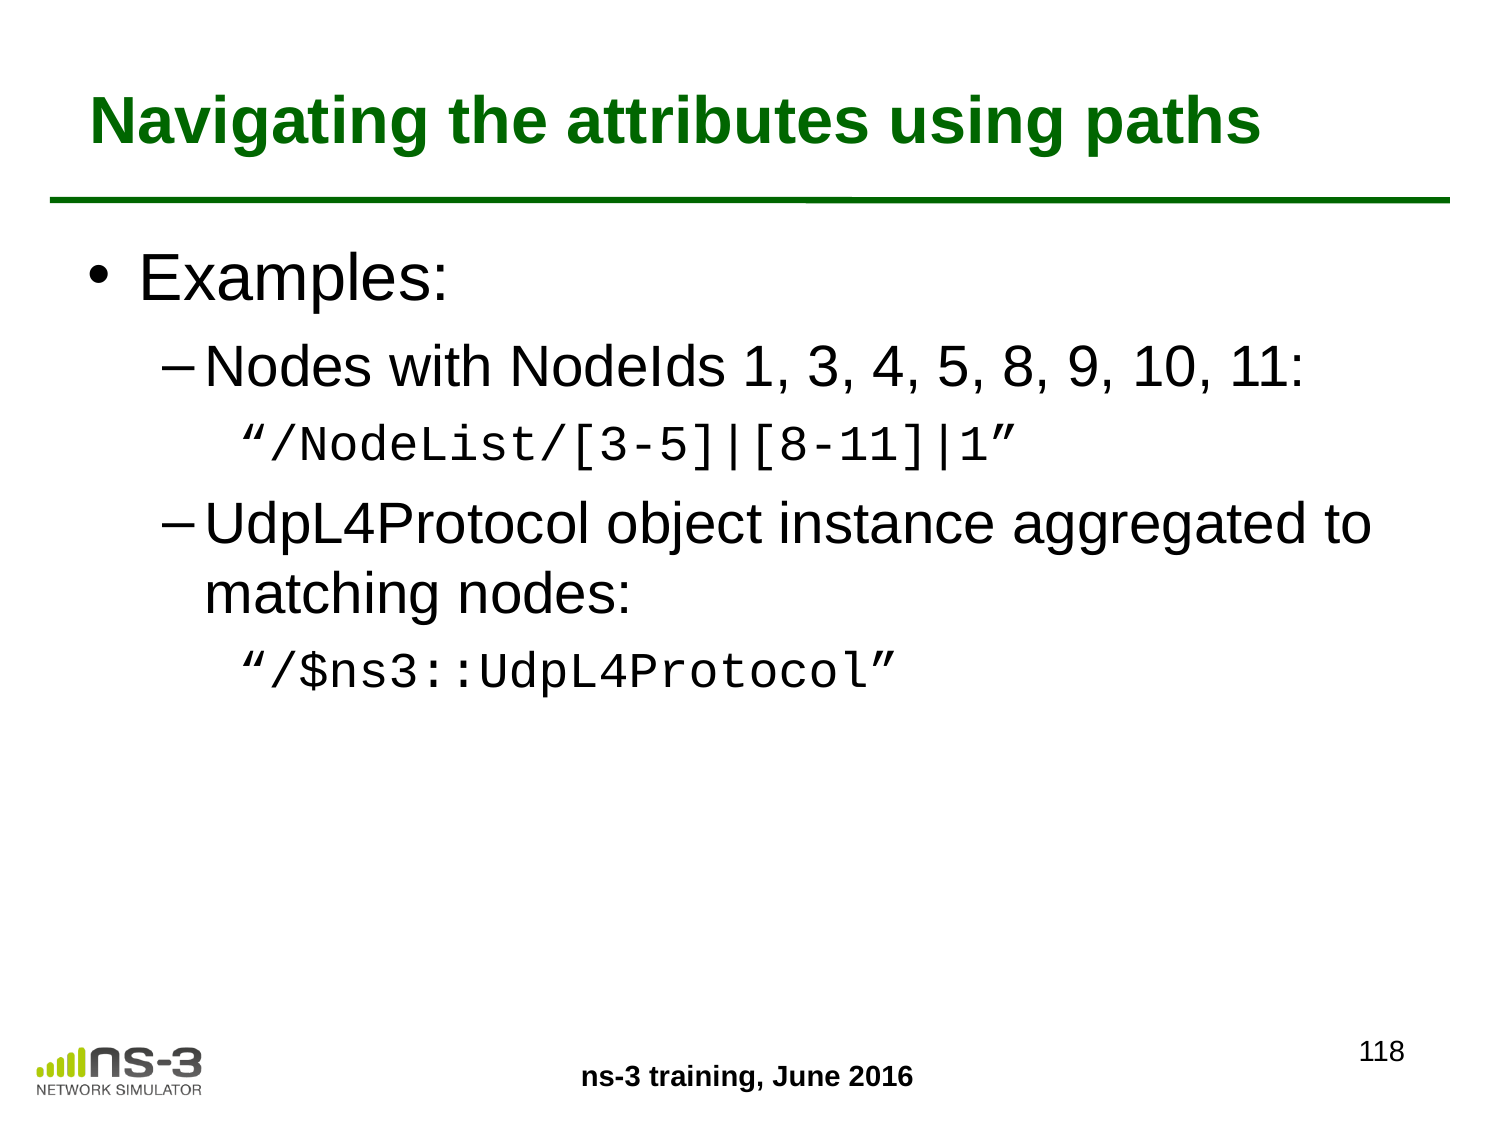

# Navigating the attributes using paths
Examples:
Nodes with NodeIds 1, 3, 4, 5, 8, 9, 10, 11:
“/NodeList/[3-5]|[8-11]|1”
UdpL4Protocol object instance aggregated to matching nodes:
“/$ns3::UdpL4Protocol”

118
ns-3 training, June 2016